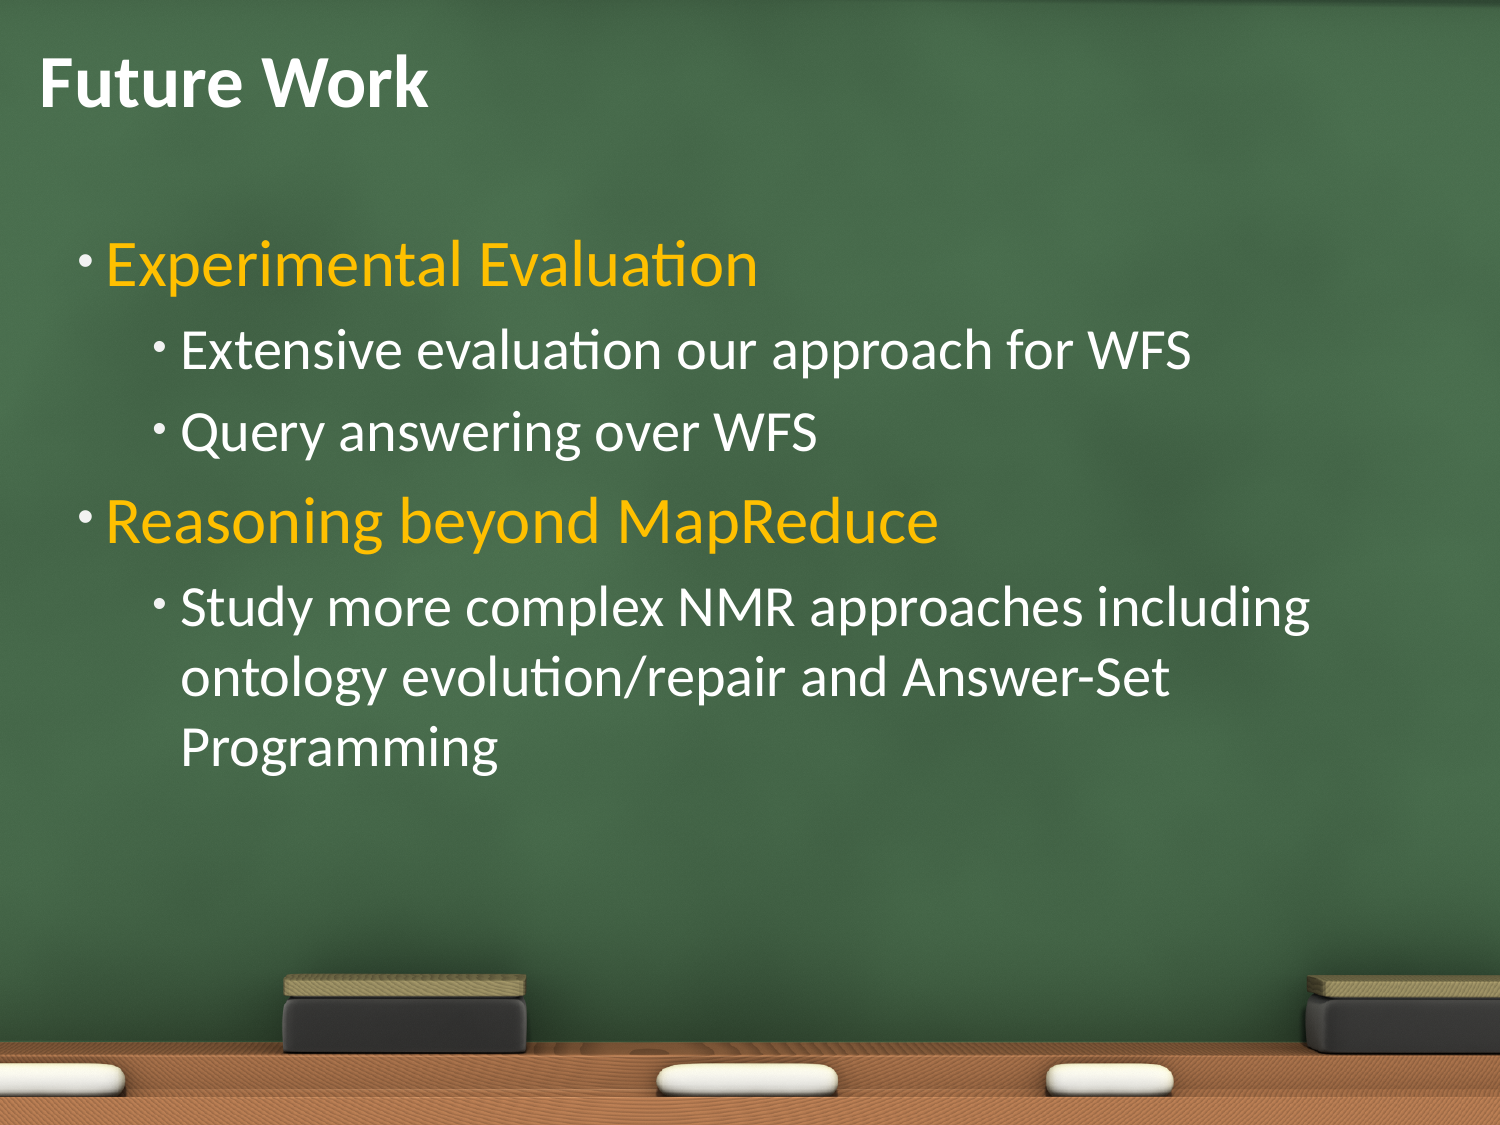

# Future Work
Experimental Evaluation
Extensive evaluation our approach for WFS
Query answering over WFS
Reasoning beyond MapReduce
Study more complex NMR approaches including ontology evolution/repair and Answer-Set Programming